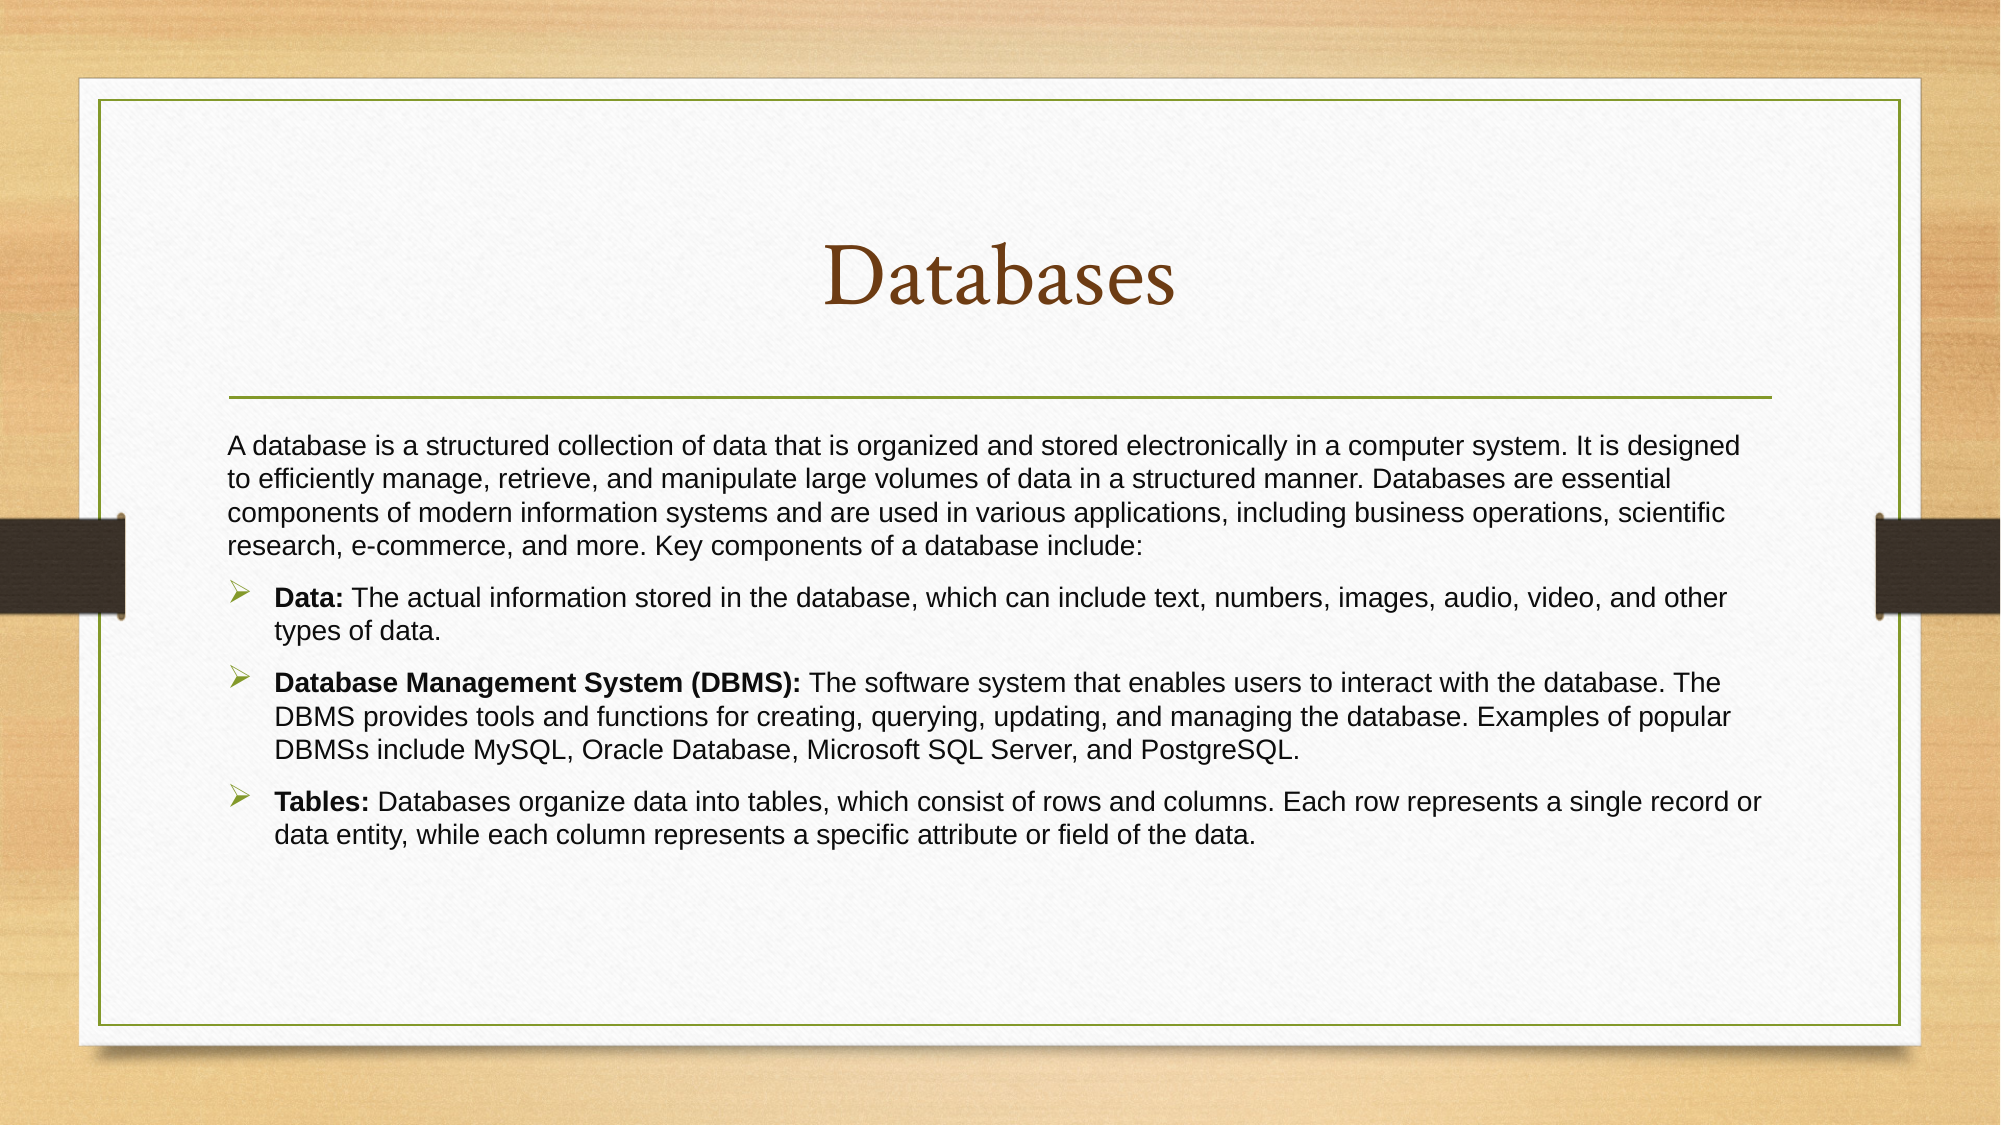

# Databases
A database is a structured collection of data that is organized and stored electronically in a computer system. It is designed to efficiently manage, retrieve, and manipulate large volumes of data in a structured manner. Databases are essential components of modern information systems and are used in various applications, including business operations, scientific research, e-commerce, and more. Key components of a database include:
Data: The actual information stored in the database, which can include text, numbers, images, audio, video, and other types of data.
Database Management System (DBMS): The software system that enables users to interact with the database. The DBMS provides tools and functions for creating, querying, updating, and managing the database. Examples of popular DBMSs include MySQL, Oracle Database, Microsoft SQL Server, and PostgreSQL.
Tables: Databases organize data into tables, which consist of rows and columns. Each row represents a single record or data entity, while each column represents a specific attribute or field of the data.